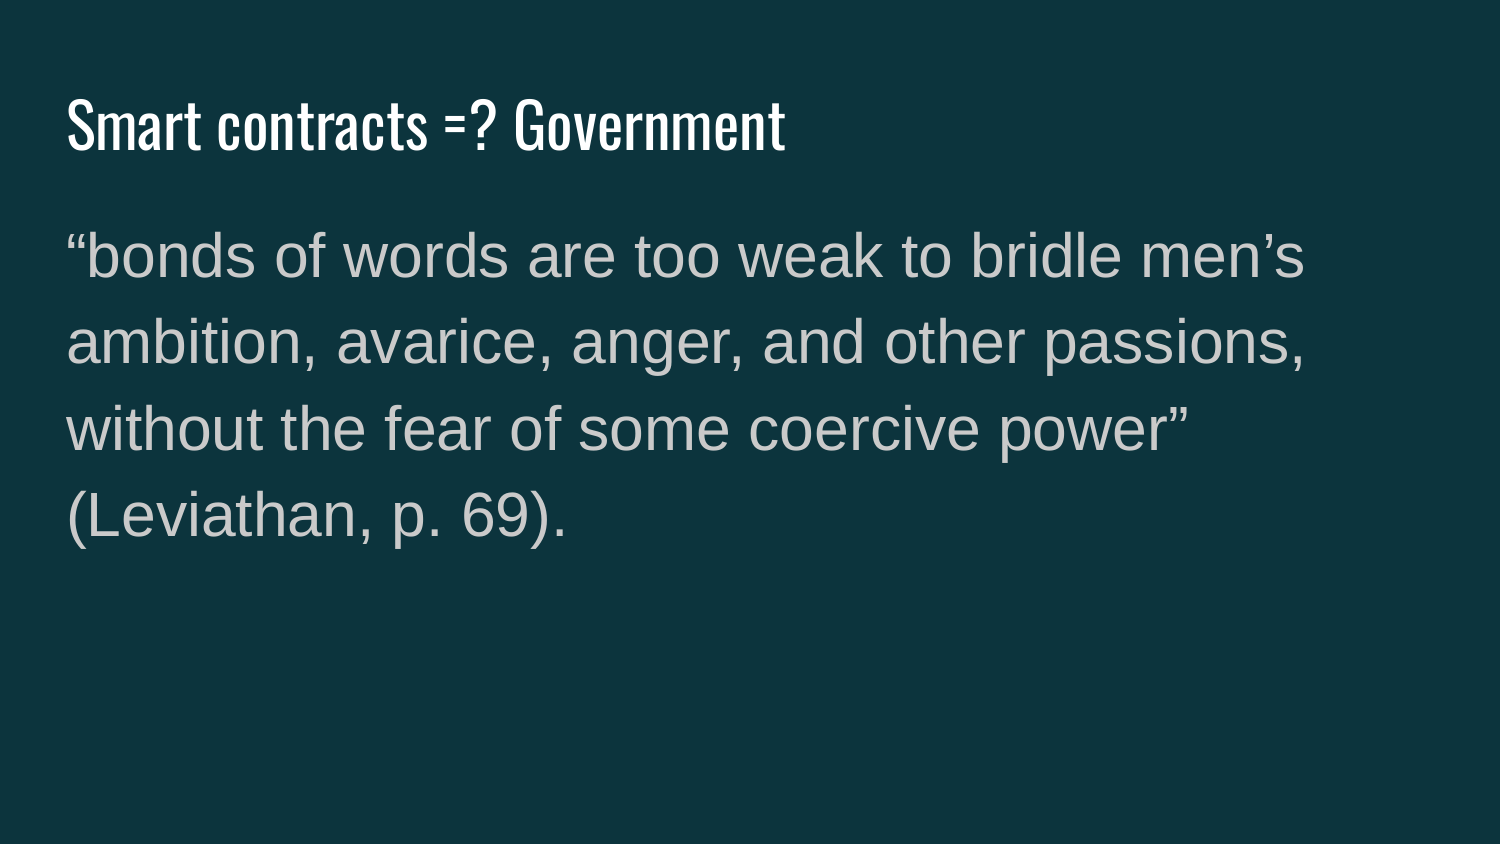

# Smart contracts =? Government
“bonds of words are too weak to bridle men’s ambition, avarice, anger, and other passions, without the fear of some coercive power” (Leviathan, p. 69).